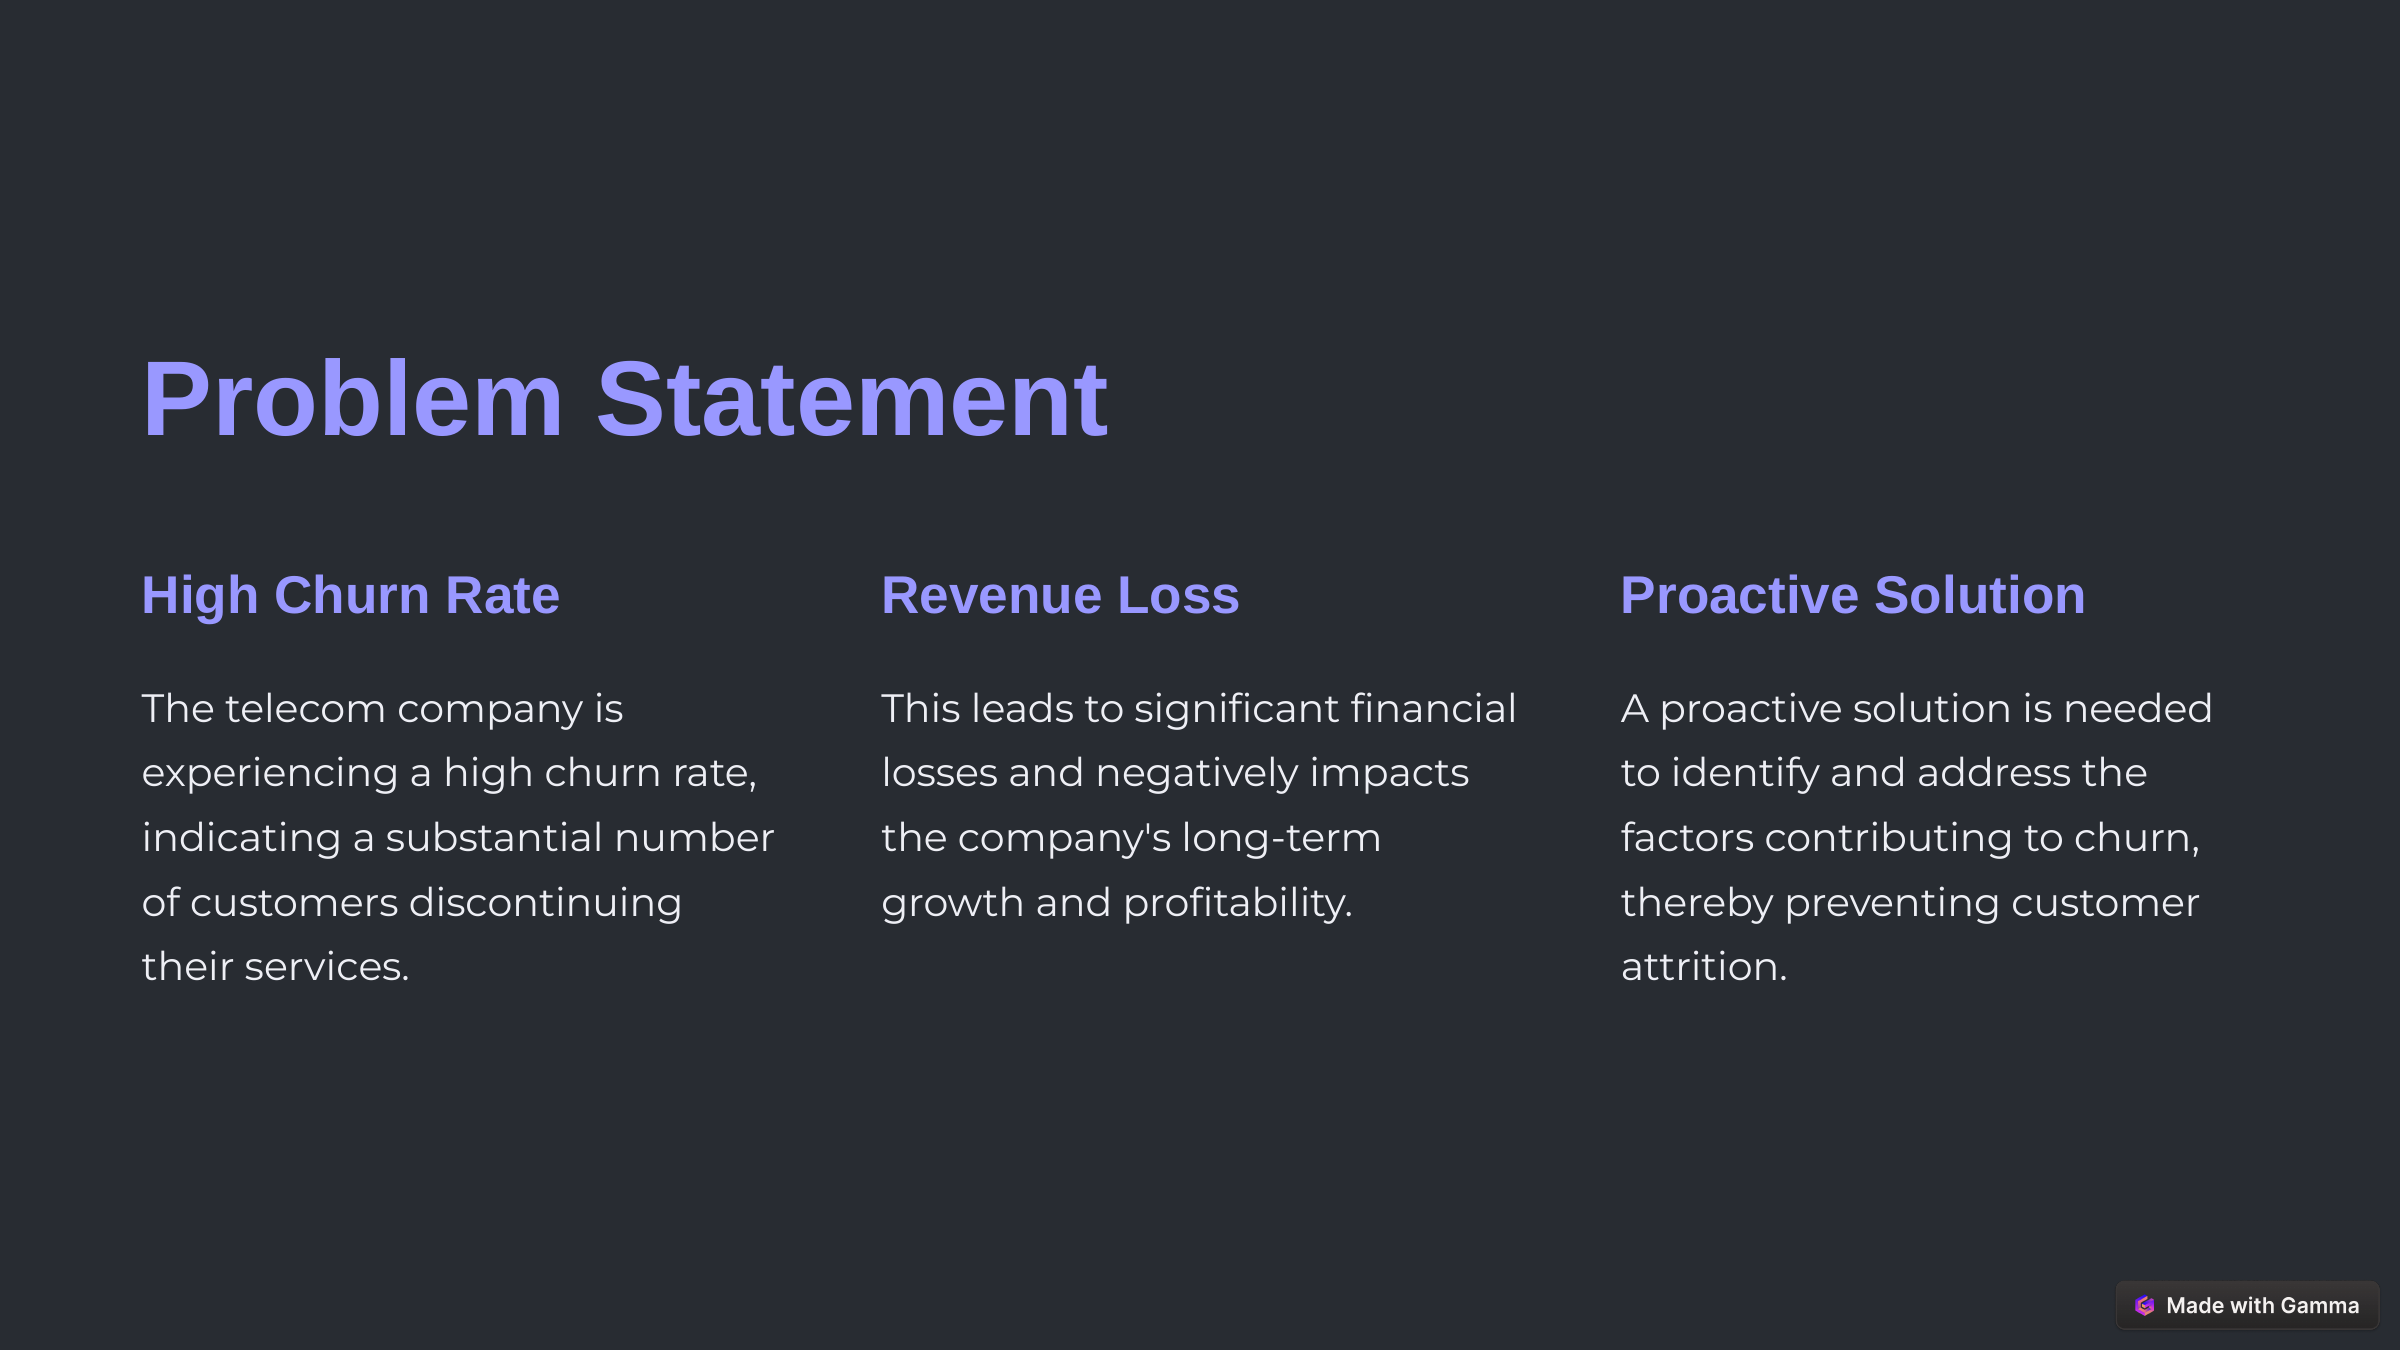

Problem Statement
High Churn Rate
Revenue Loss
Proactive Solution
The telecom company is experiencing a high churn rate, indicating a substantial number of customers discontinuing their services.
This leads to significant financial losses and negatively impacts the company's long-term growth and profitability.
A proactive solution is needed to identify and address the factors contributing to churn, thereby preventing customer attrition.